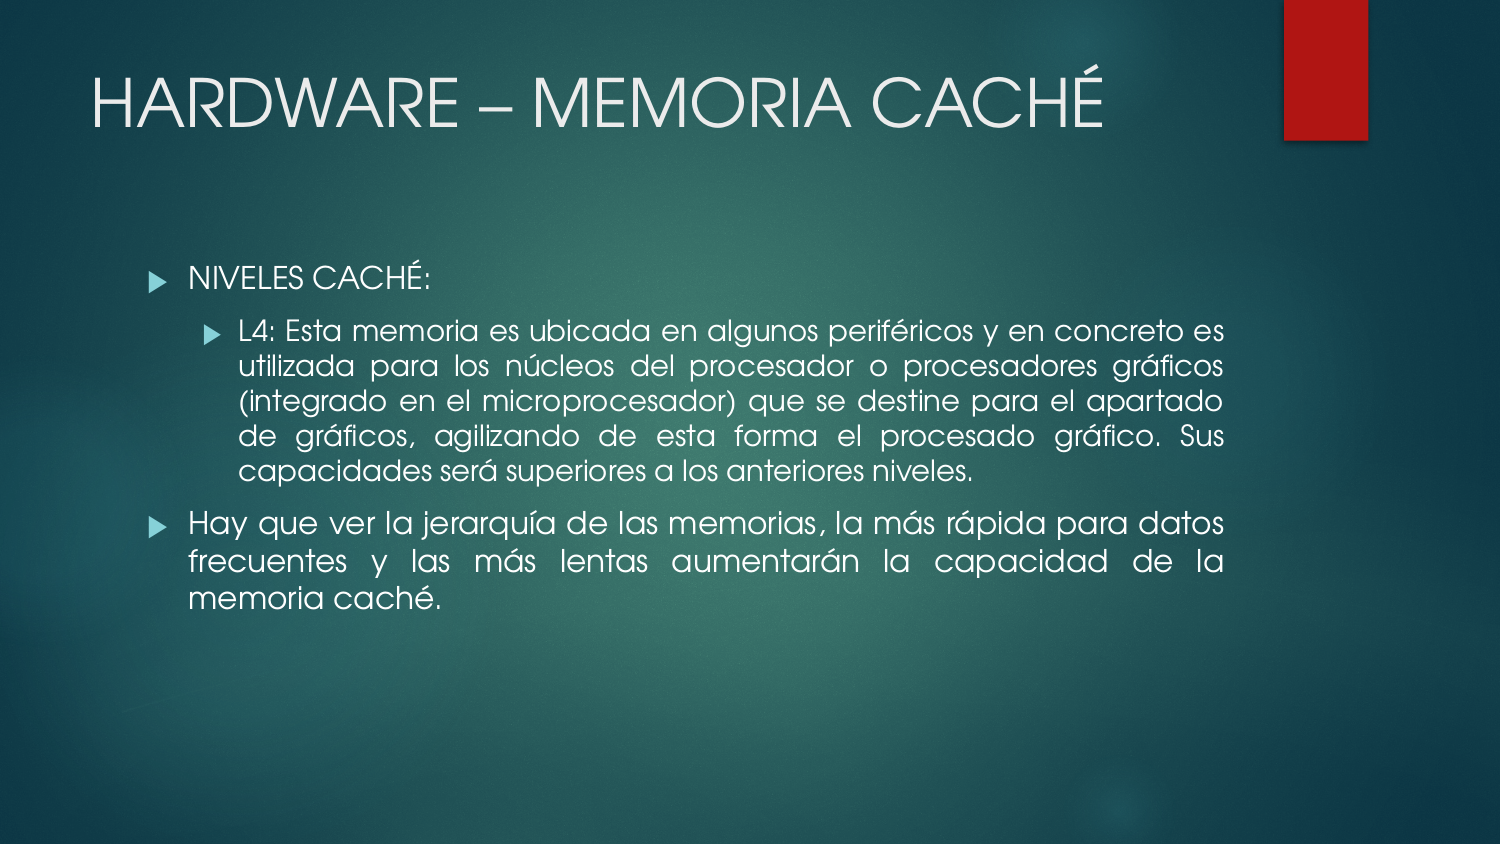

# HARDWARE – MEMORIA CACHÉ
NIVELES CACHÉ:
L4: Esta memoria es ubicada en algunos periféricos y en concreto es utilizada para los núcleos del procesador o procesadores gráficos (integrado en el microprocesador) que se destine para el apartado de gráficos, agilizando de esta forma el procesado gráfico. Sus capacidades será superiores a los anteriores niveles.
Hay que ver la jerarquía de las memorias, la más rápida para datos frecuentes y las más lentas aumentarán la capacidad de la memoria caché.